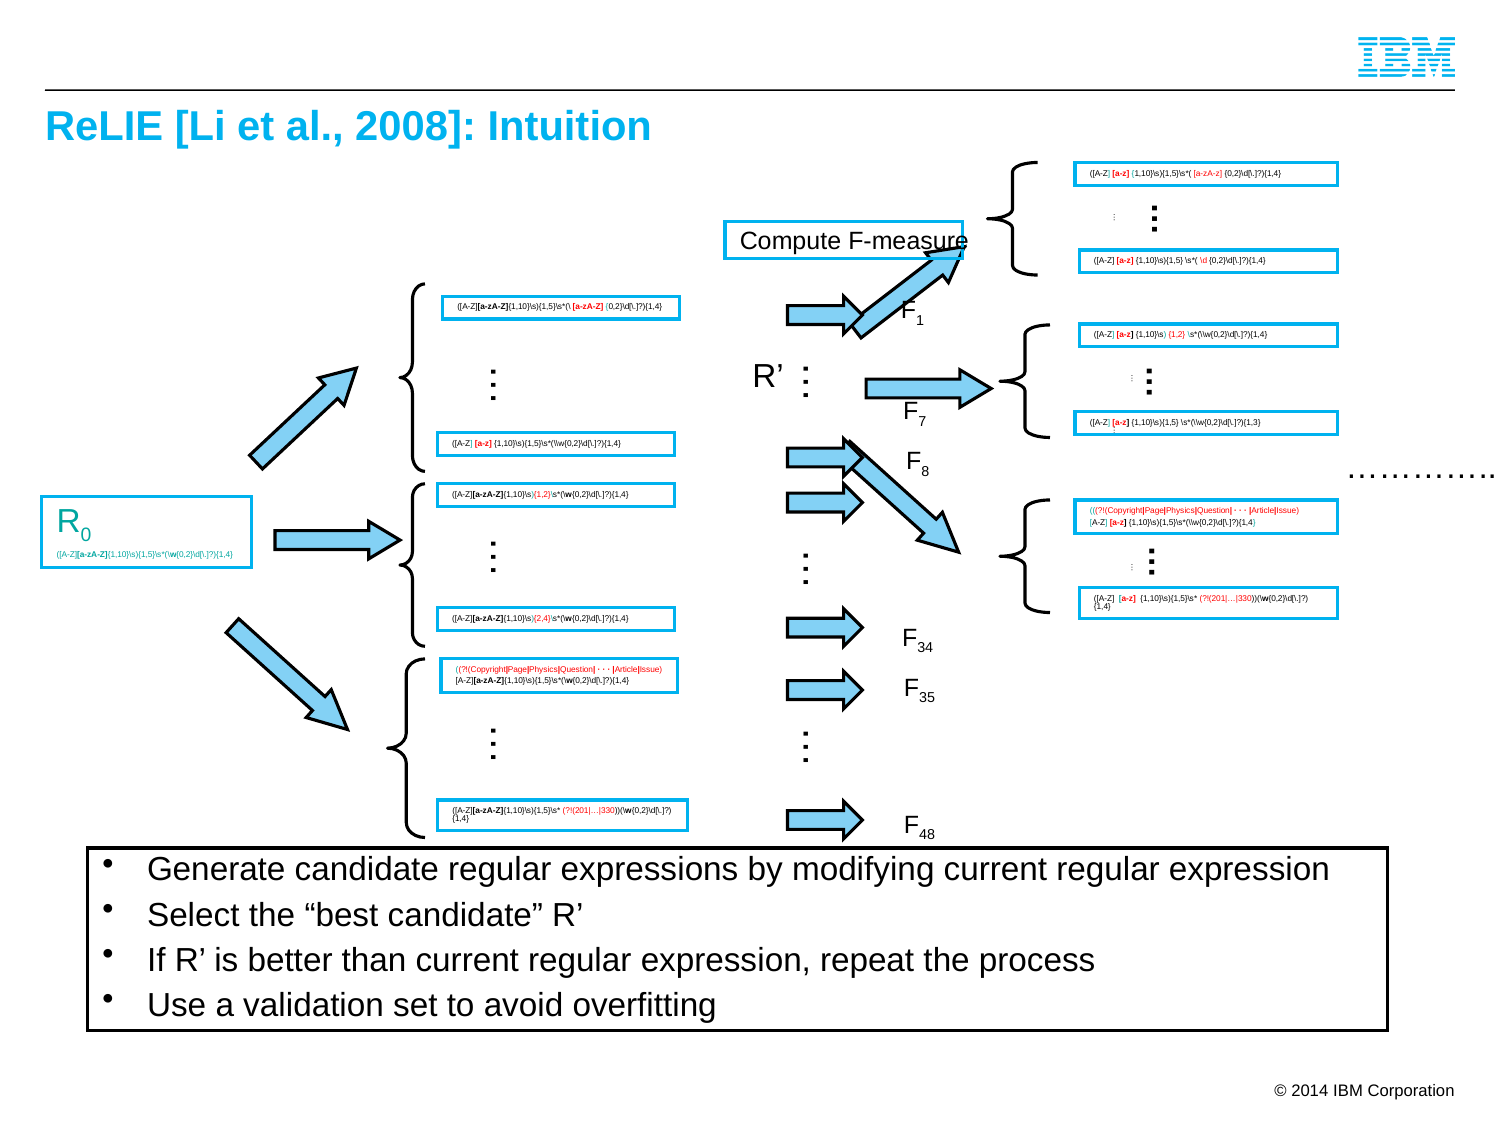

# ReLIE [Li et al., 2008]: Intuition

([A-Z] [a-z] {1,10}\s){1,5}\s*( [a-zA-z] {0,2}\d[\.]?){1,4}
…
…
([A-Z] [a-z] {1,10}\s){1,5} \s*( \d {0,2}\d[\.]?){1,4}
([A-Z] [a-z] {1,10}\s) {1,2} \s*(\\w{0,2}\d[\.]?){1,4}

…
…
([A-Z] [a-z] {1,10}\s){1,5} \s*(\\w{0,2}\d[\.]?){1,3}
…
…………..

(((?!(Copyright|Page|Physics|Question| · · · |Article|Issue)
[A-Z] [a-z] {1,10}\s){1,5}\s*(\\w{0,2}\d[\.]?){1,4}
…
…
([A-Z]  [a-z]  {1,10}\s){1,5}\s* (?!(201|…|330))(\w{0,2}\d[\.]?){1,4}

Compute F-measure

F1
([A-Z][a-zA-Z]{1,10}\s){1,5}\s*(\ [a-zA-Z] {0,2}\d[\.]?){1,4}

R’
…
…
F7

([A-Z] [a-z] {1,10}\s){1,5}\s*(\\w{0,2}\d[\.]?){1,4}
F8

([A-Z][a-zA-Z]{1,10}\s){1,2}\s*(\w{0,2}\d[\.]?){1,4}

R0
([A-Z][a-zA-Z]{1,10}\s){1,5}\s*(\w{0,2}\d[\.]?){1,4}

…
…
([A-Z][a-zA-Z]{1,10}\s){2,4}\s*(\w{0,2}\d[\.]?){1,4}

F34

((?!(Copyright|Page|Physics|Question| · · · |Article|Issue)
[A-Z][a-zA-Z]{1,10}\s){1,5}\s*(\w{0,2}\d[\.]?){1,4}
F35

…
…
([A-Z][a-zA-Z]{1,10}\s){1,5}\s* (?!(201|…|330))(\w{0,2}\d[\.]?){1,4}

F48
 Generate candidate regular expressions by modifying current regular expression
 Select the “best candidate” R’
 If R’ is better than current regular expression, repeat the process
 Use a validation set to avoid overfitting
53